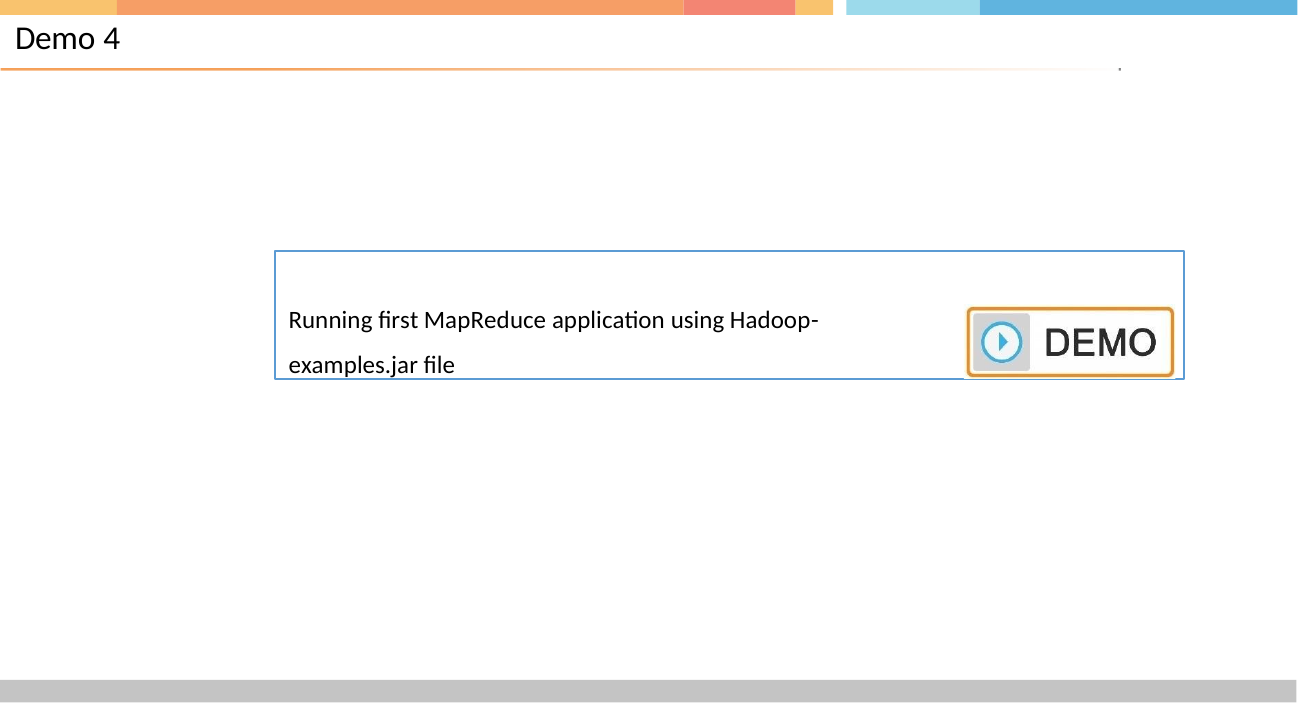

# Demo 4

Running first MapReduce application using Hadoop-examples.jar file